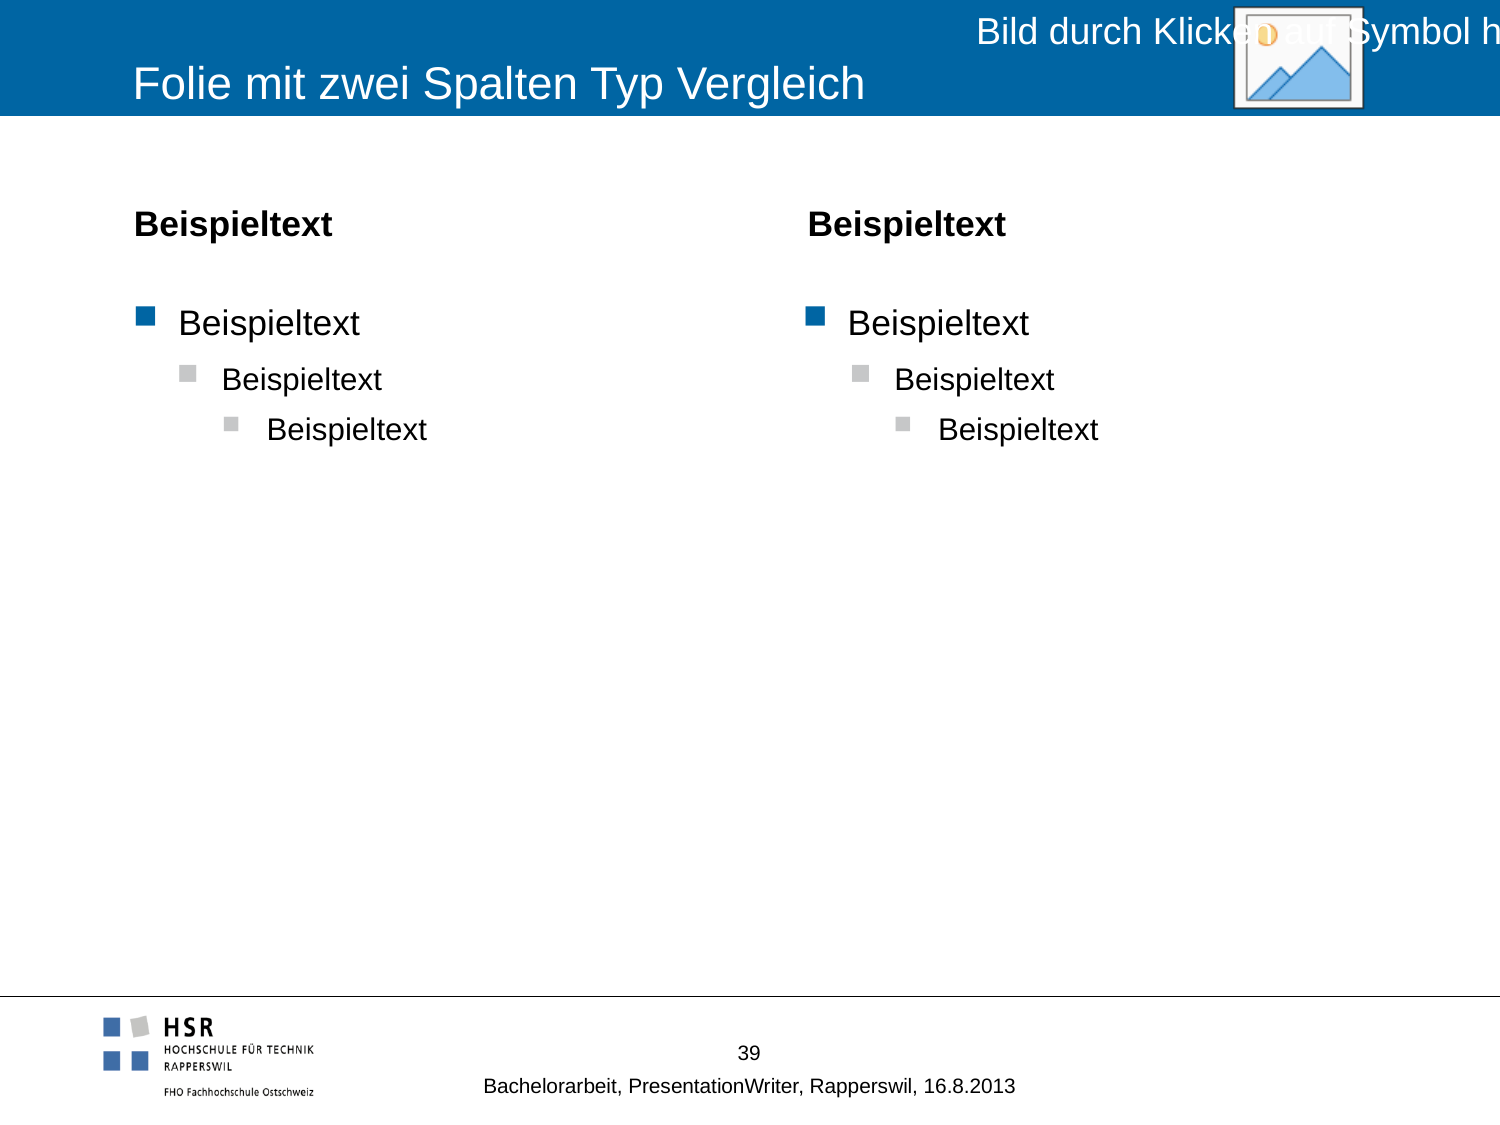

# Folie mit zwei Spalten Typ Vergleich
Beispieltext
Beispieltext
Beispieltext
Beispieltext
Beispieltext
Beispieltext
Beispieltext
Beispieltext
39
Bachelorarbeit, PresentationWriter, Rapperswil, 16.8.2013